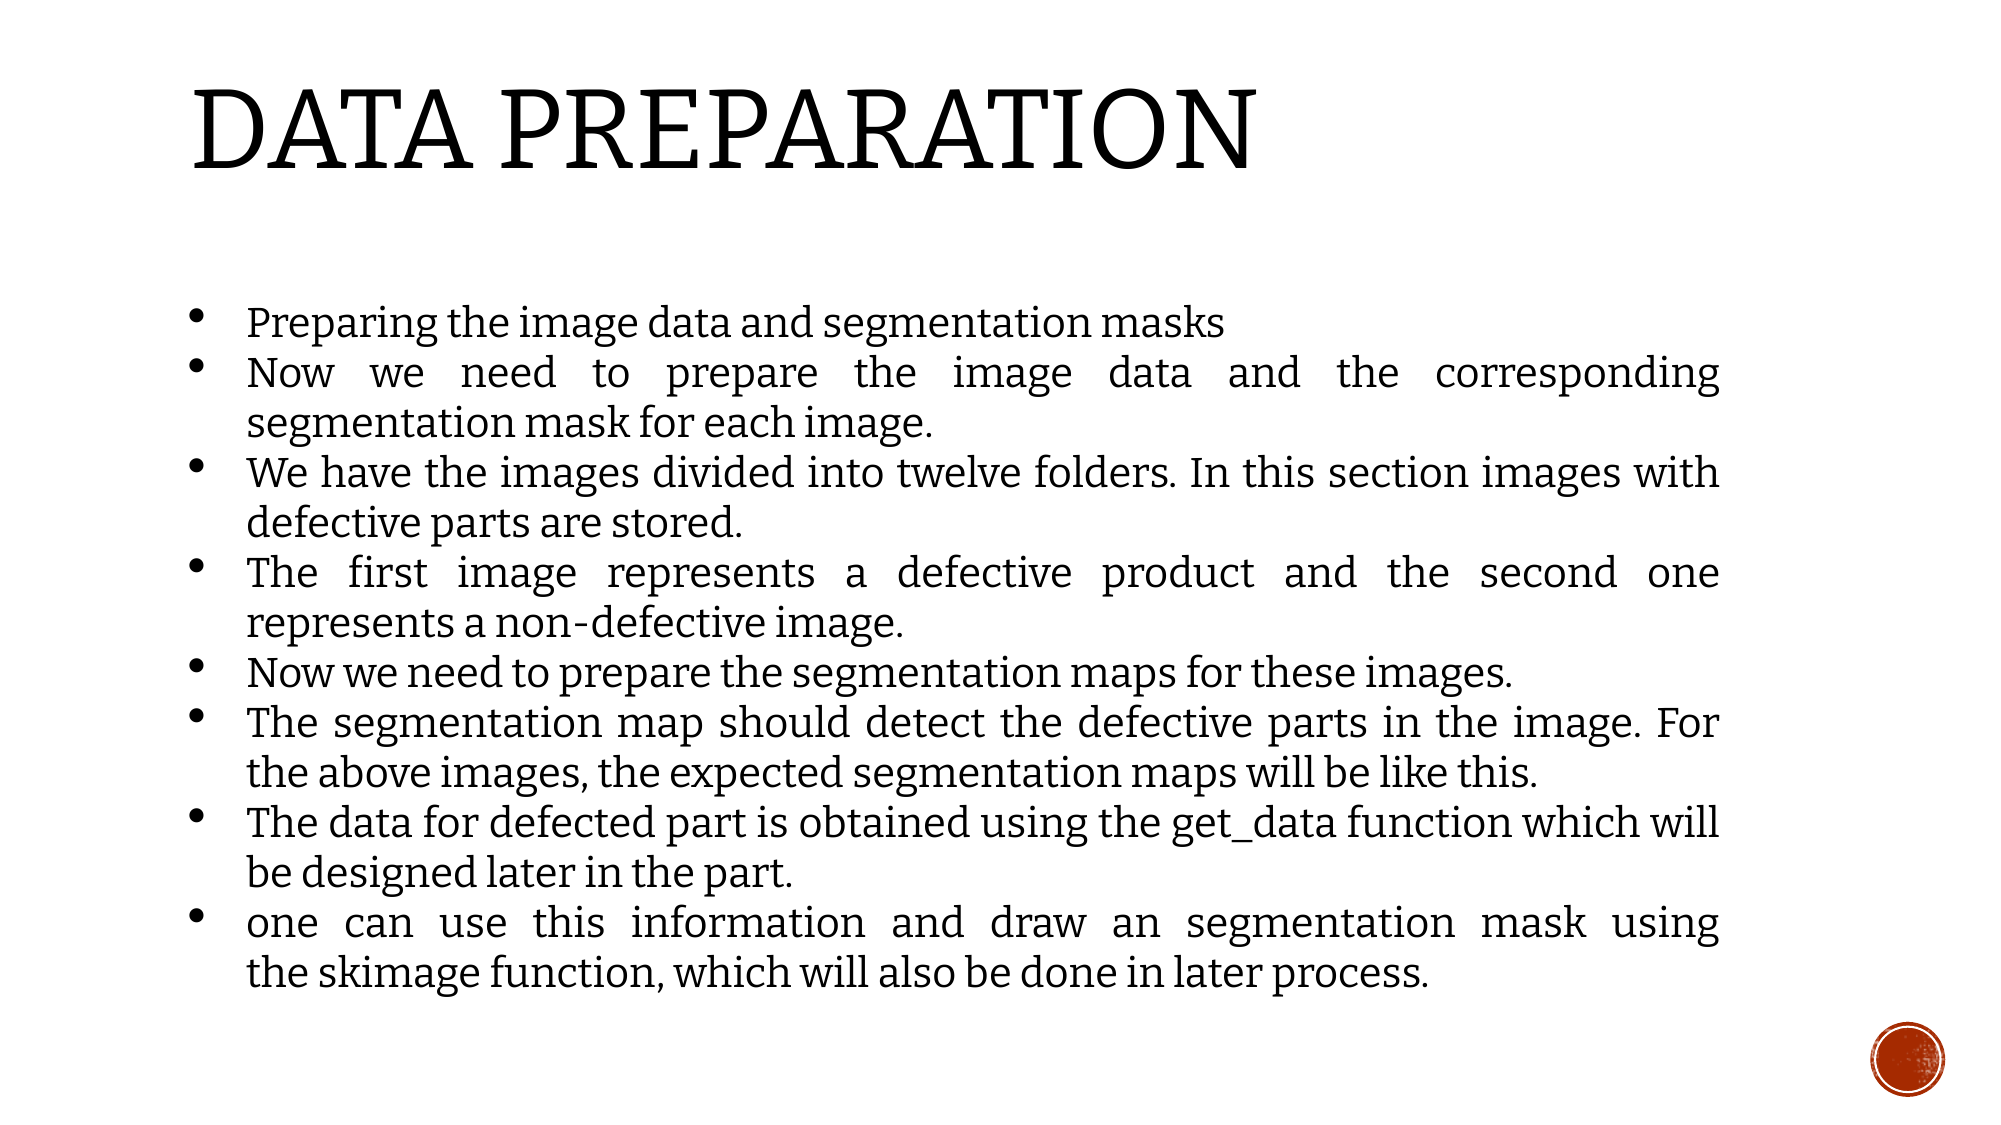

# Data preparation
Preparing the image data and segmentation masks
Now we need to prepare the image data and the corresponding segmentation mask for each image.
We have the images divided into twelve folders. In this section images with defective parts are stored.
The first image represents a defective product and the second one represents a non-defective image.
Now we need to prepare the segmentation maps for these images.
The segmentation map should detect the defective parts in the image. For the above images, the expected segmentation maps will be like this.
The data for defected part is obtained using the get_data function which will be designed later in the part.
one can use this information and draw an segmentation mask using the skimage function, which will also be done in later process.